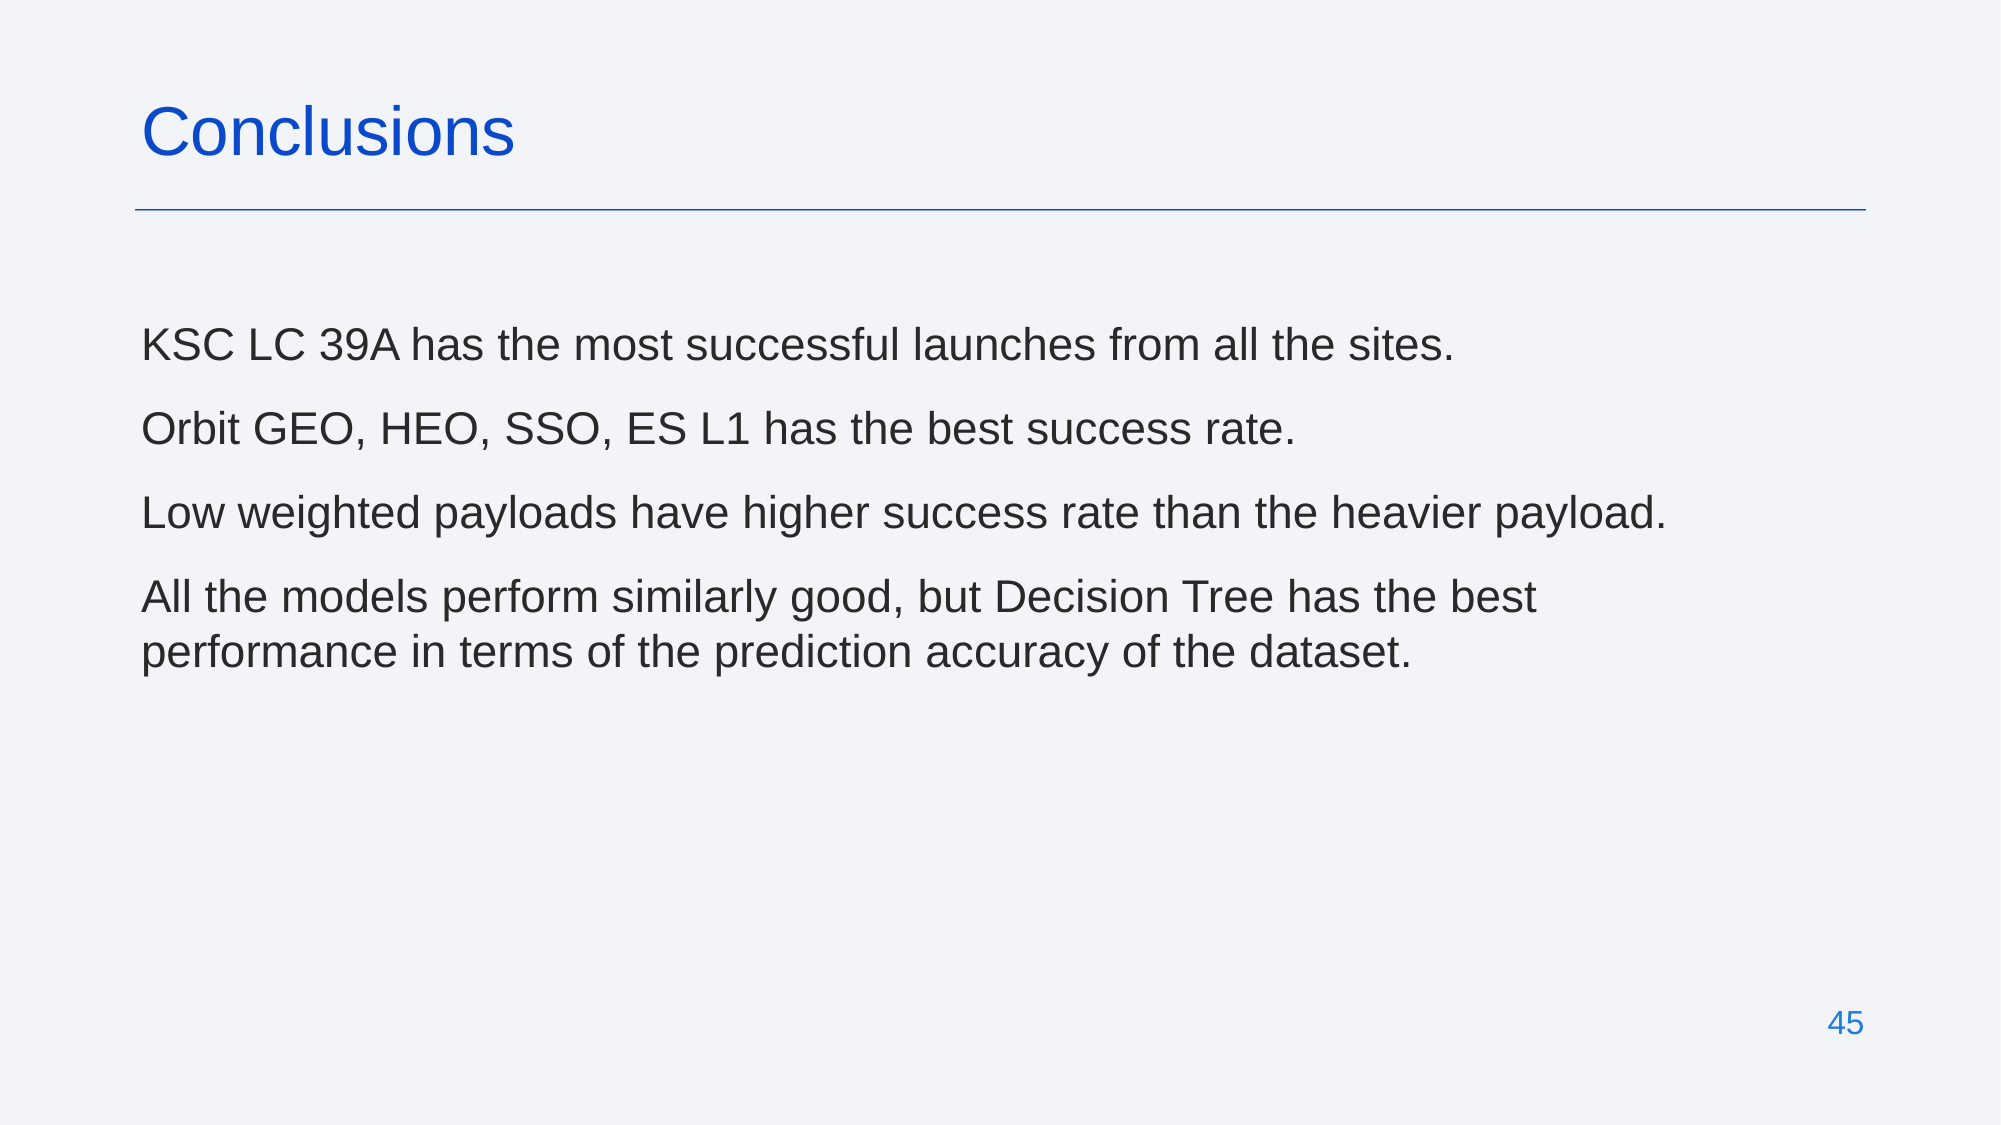

Conclusions
KSC LC 39A has the most successful launches from all the sites.
Orbit GEO, HEO, SSO, ES L1 has the best success rate.
Low weighted payloads have higher success rate than the heavier payload.
All the models perform similarly good, but Decision Tree has the best performance in terms of the prediction accuracy of the dataset.
45